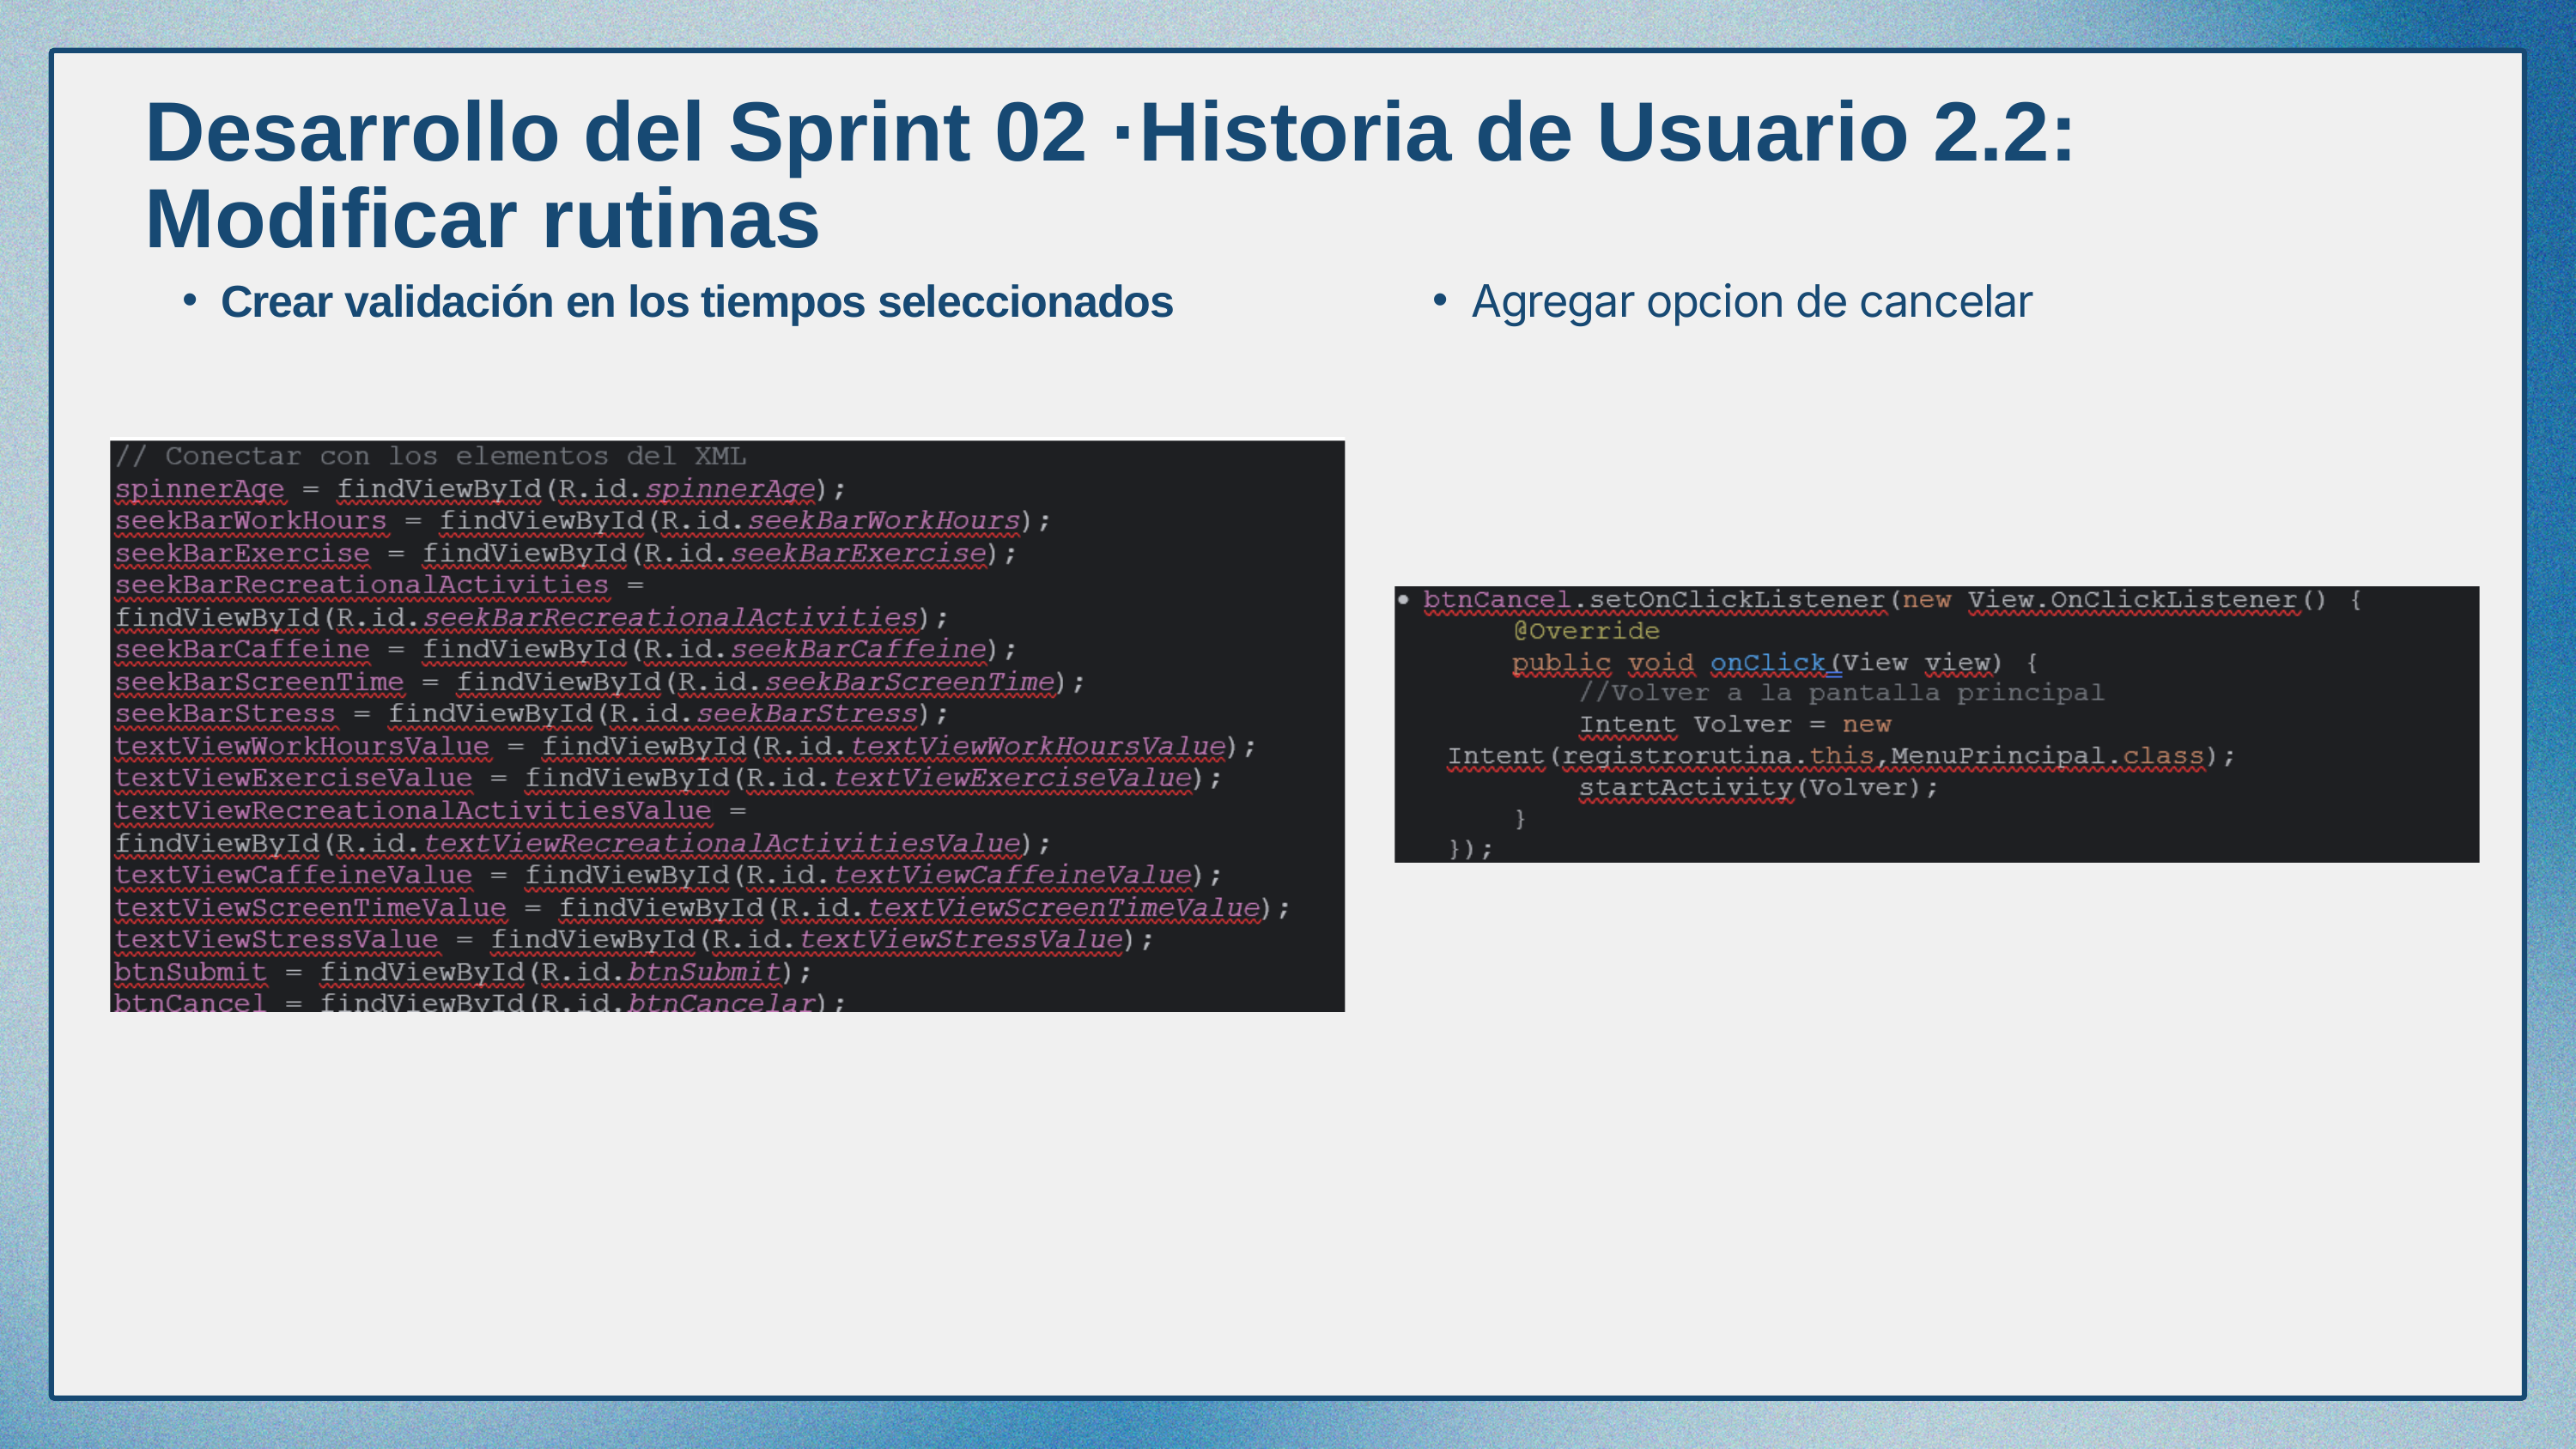

Desarrollo del Sprint 02 ·Historia de Usuario 2.2: Modificar rutinas

Crear validación en los tiempos seleccionados

Agregar opcion de cancelar